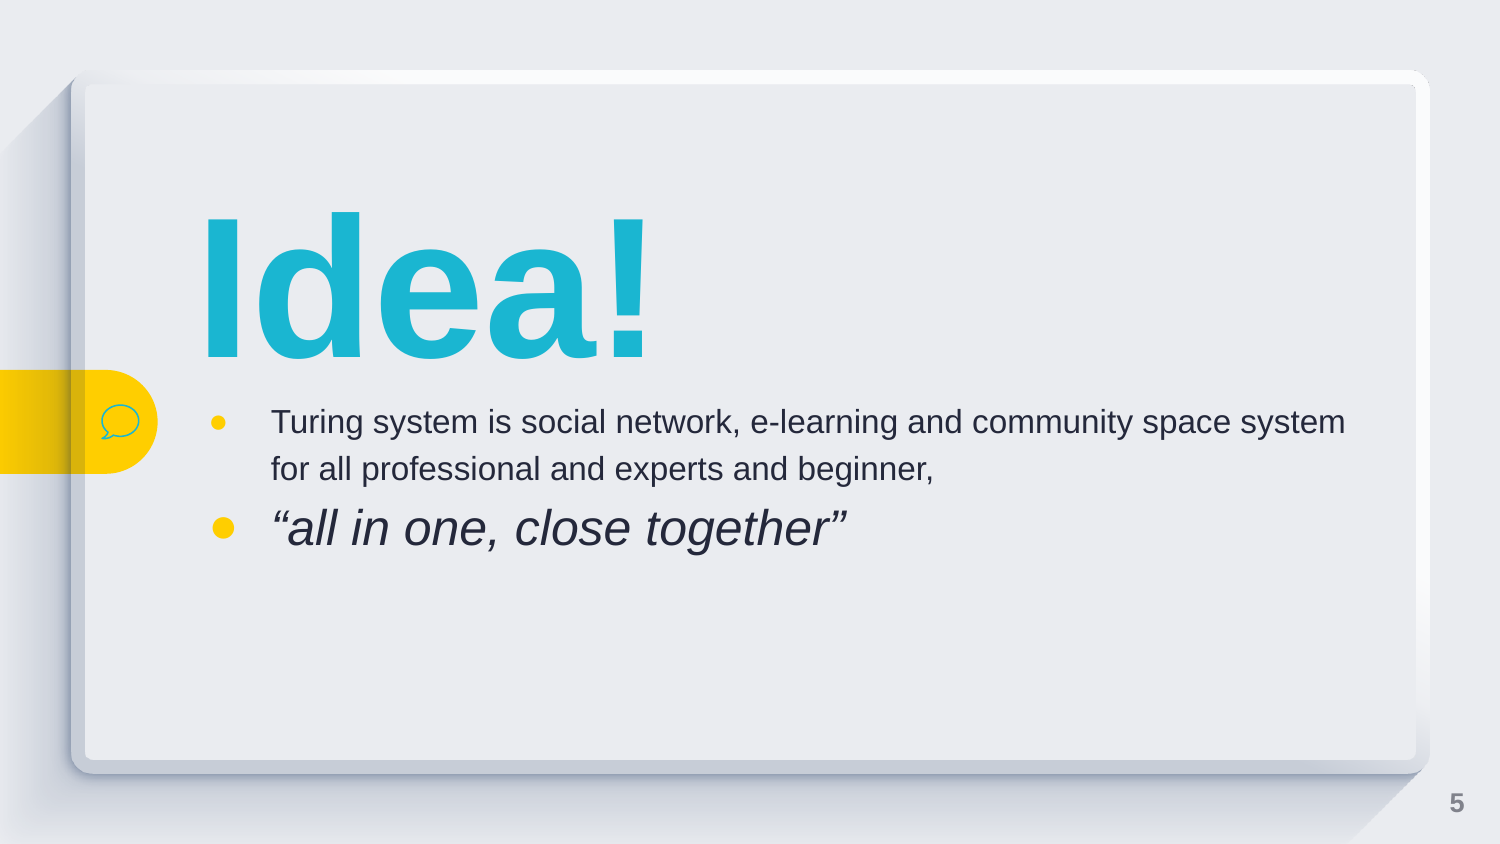

Idea!
Turing system is social network, e-learning and community space system for all professional and experts and beginner,
“all in one, close together”

5